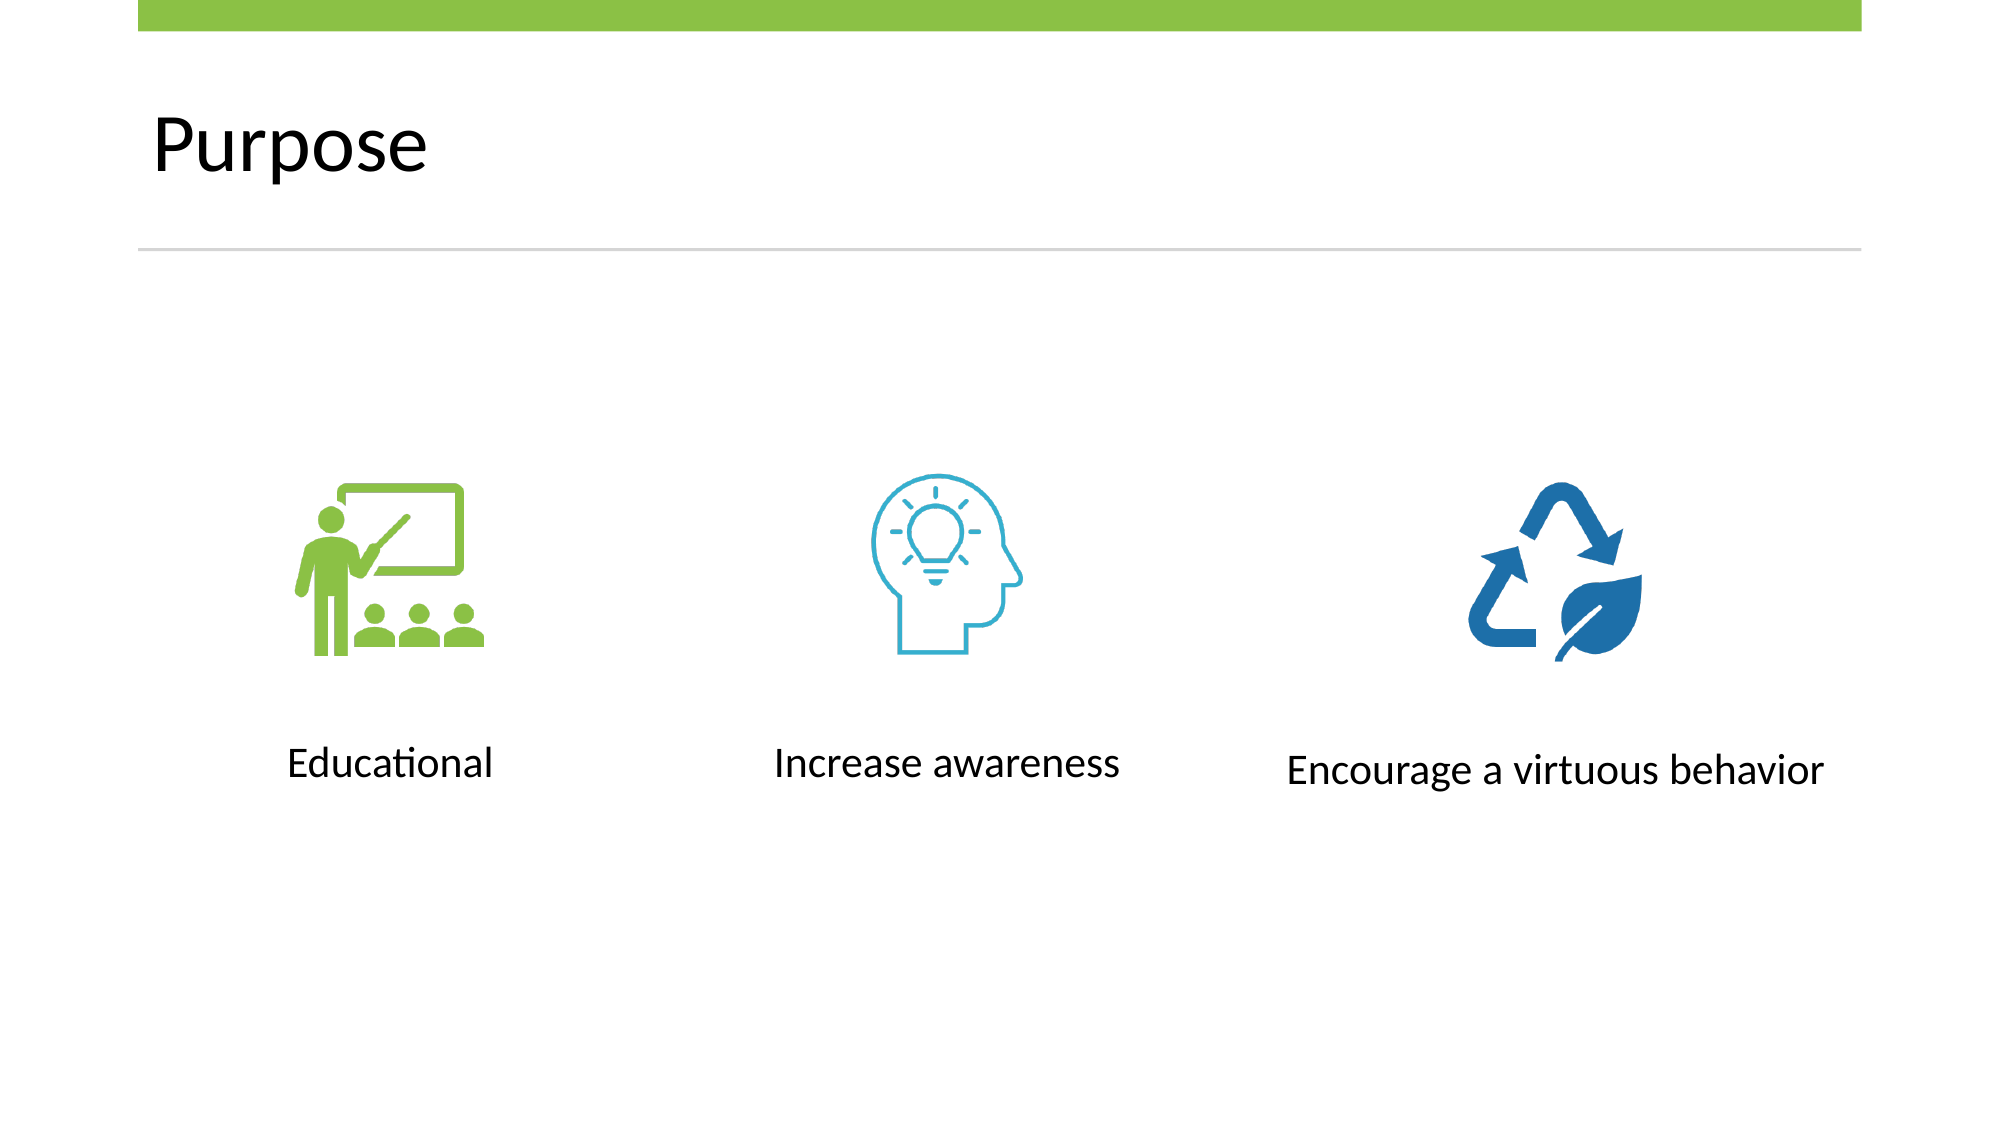

# Purpose

Educational
Increase awareness
Encourage a virtuous behavior